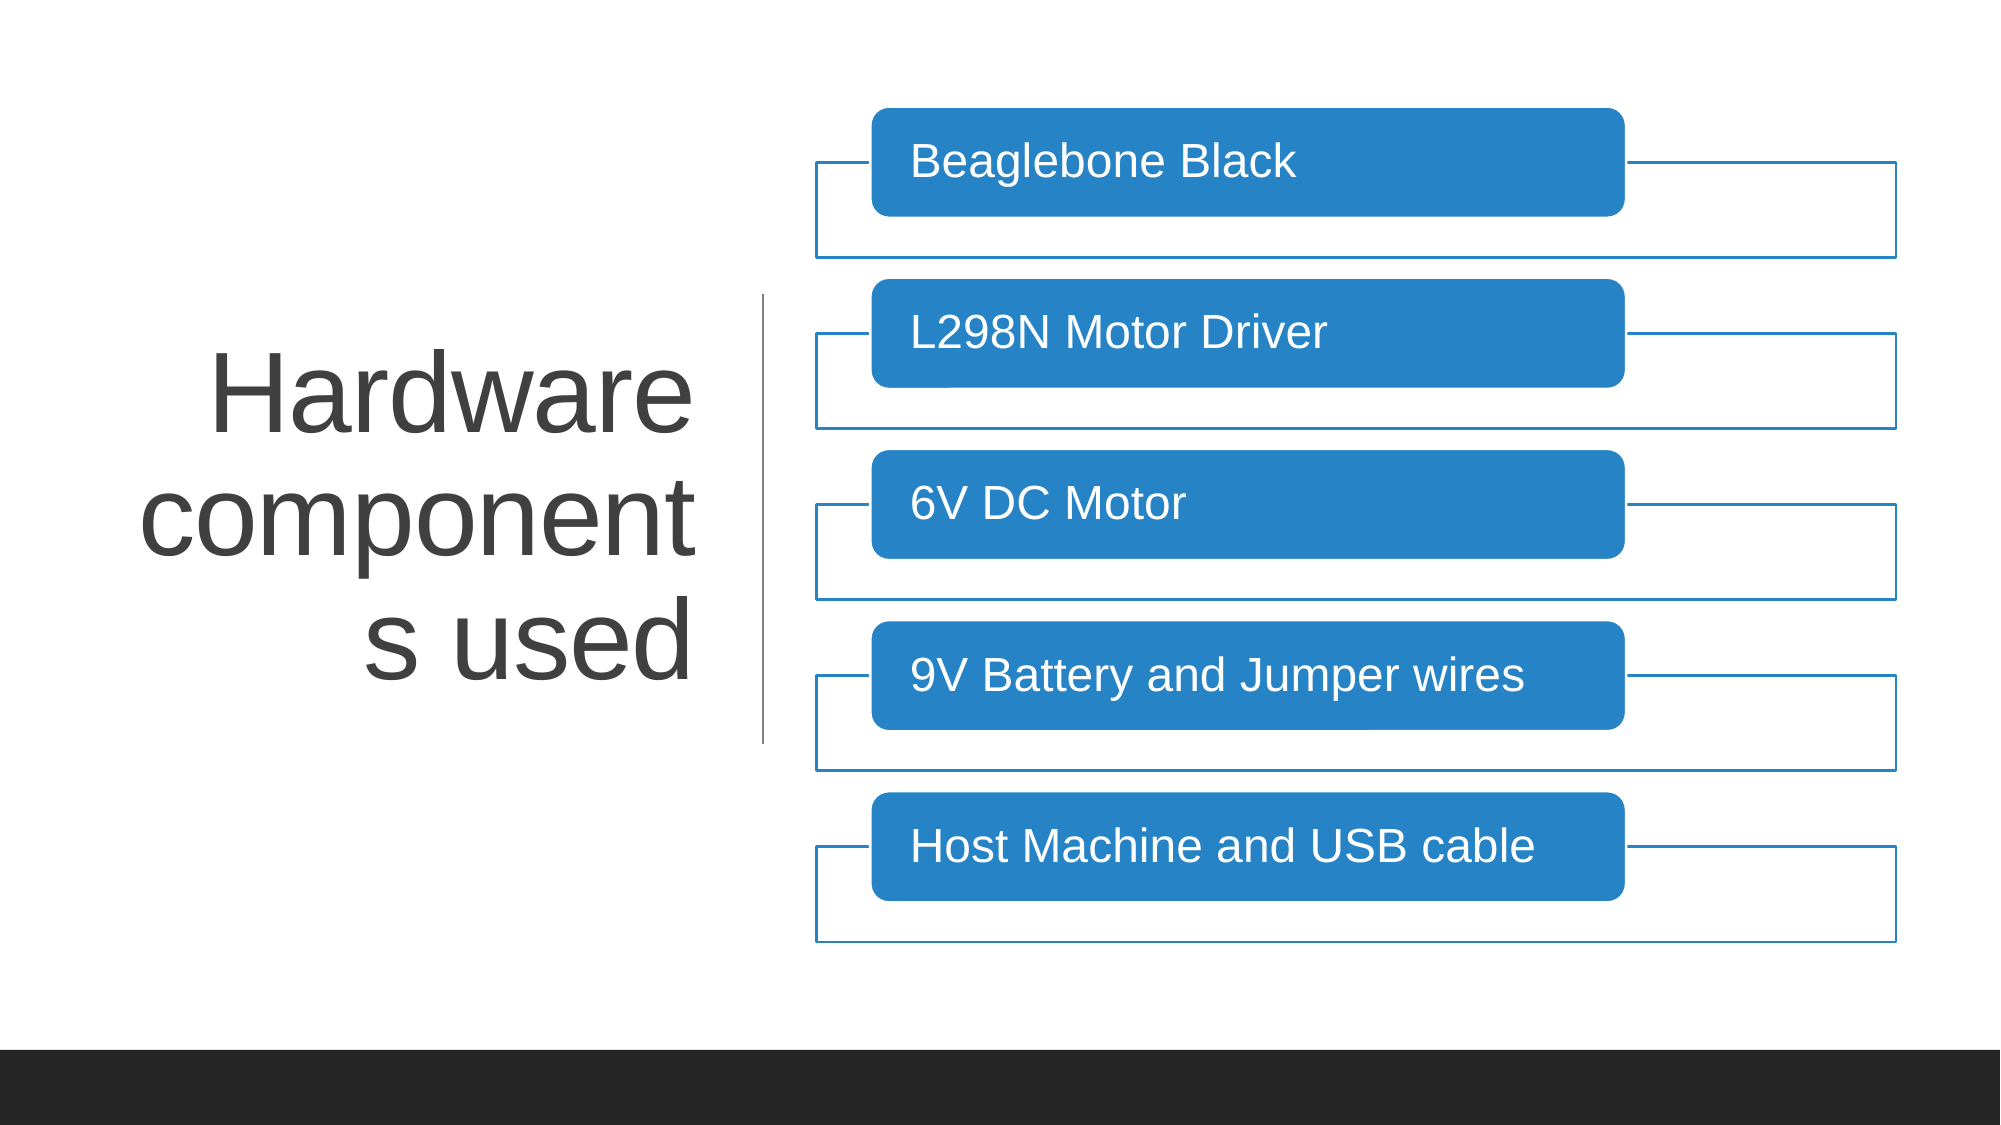

# Hardware components used
Beaglebone Black
L298N Motor Driver
6V DC Motor
9V Battery and Jumper wires
Host Machine and USB cable